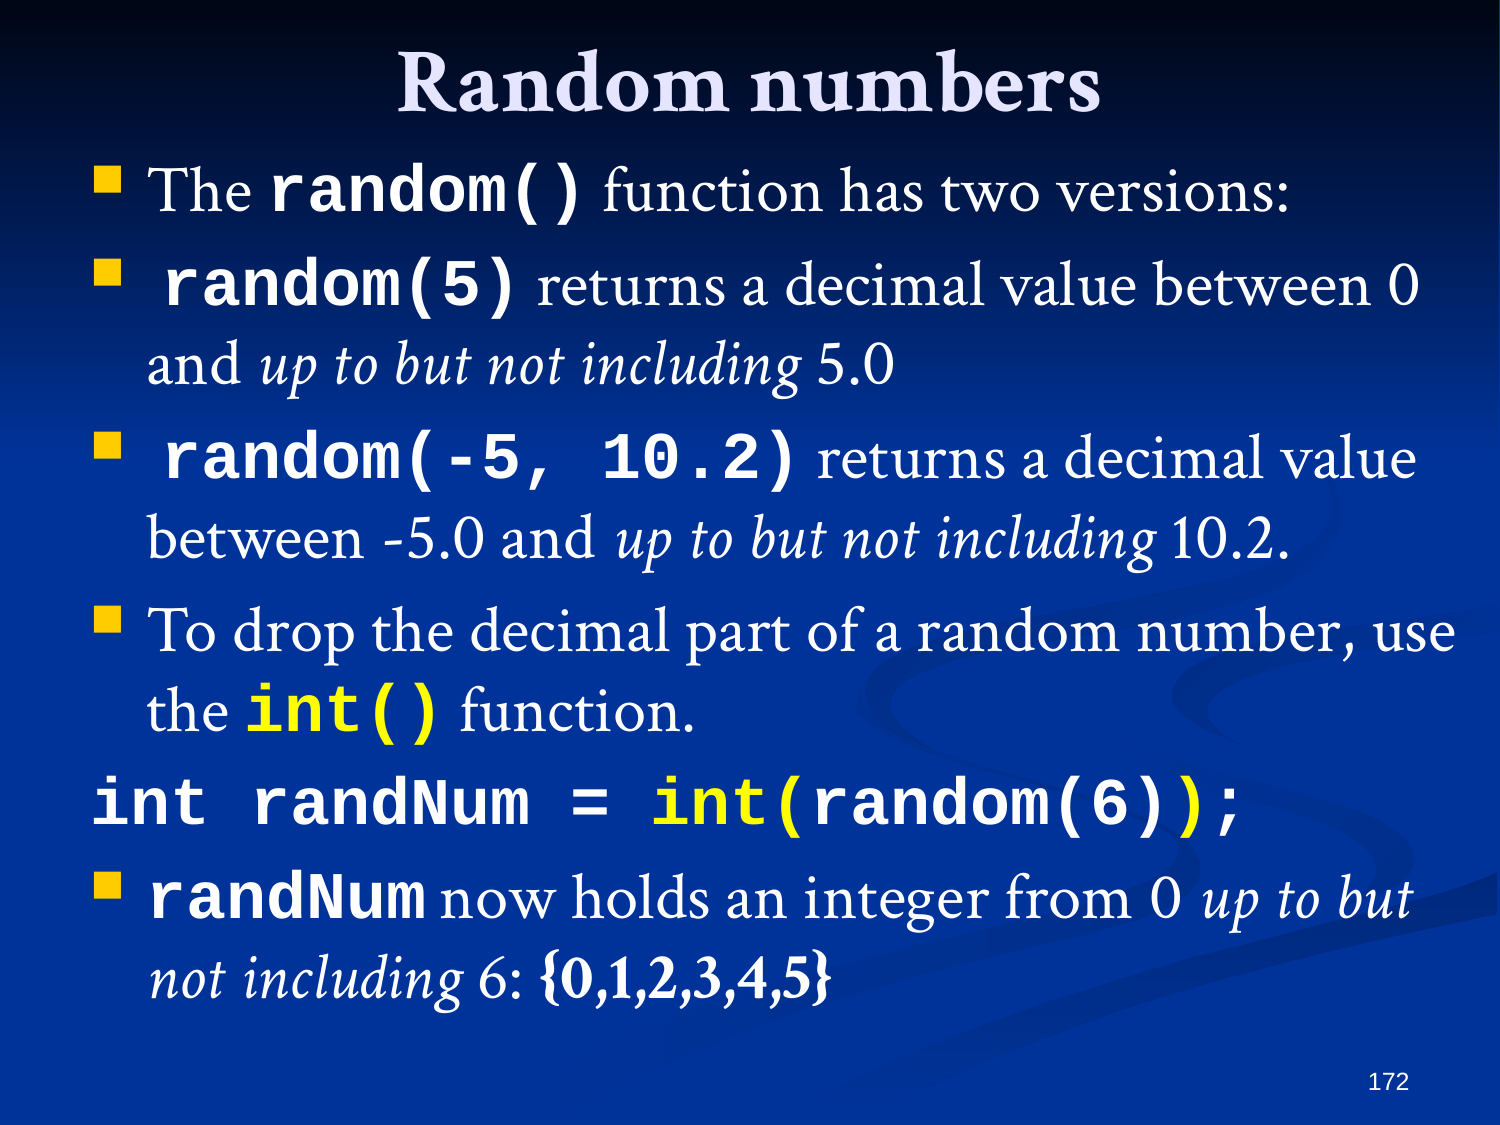

# Random numbers
The random() function has two versions:
 random(5) returns a decimal value between 0 and up to but not including 5.0
 random(-5, 10.2) returns a decimal value between -5.0 and up to but not including 10.2.
To drop the decimal part of a random number, use the int() function.
int randNum = int(random(6));
randNum now holds an integer from 0 up to but not including 6: {0,1,2,3,4,5}
172